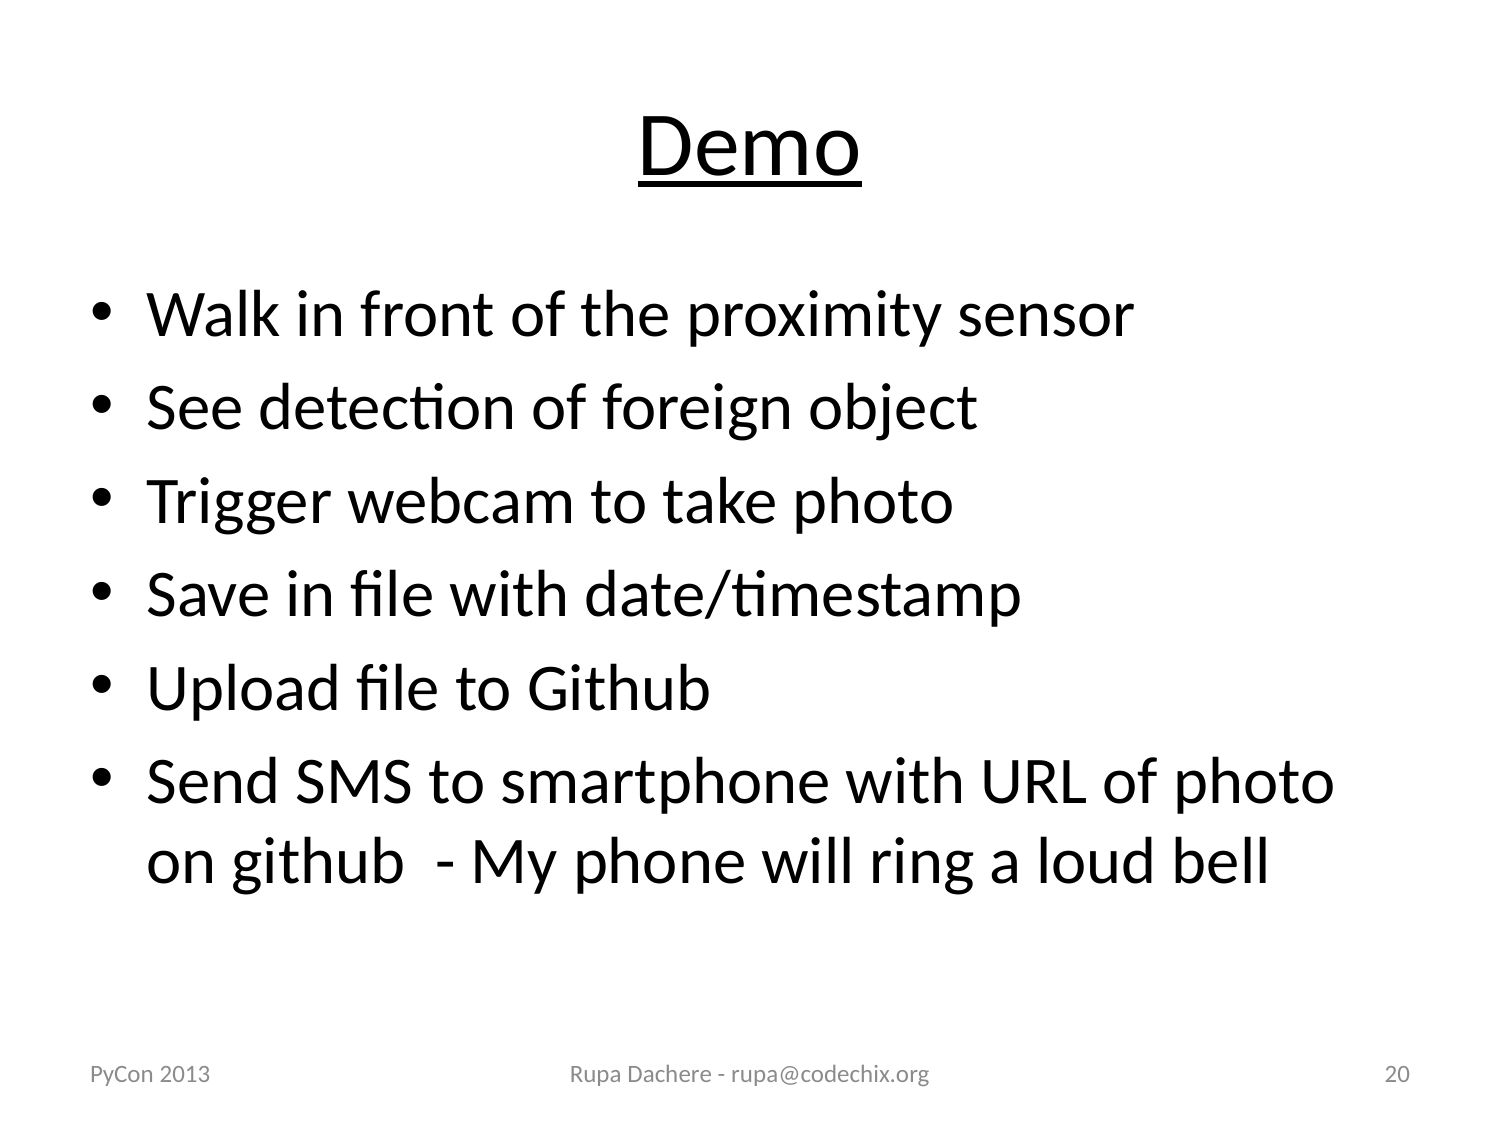

# Demo
Walk in front of the proximity sensor
See detection of foreign object
Trigger webcam to take photo
Save in file with date/timestamp
Upload file to Github
Send SMS to smartphone with URL of photo on github  - My phone will ring a loud bell
PyCon 2013
Rupa Dachere - rupa@codechix.org
20